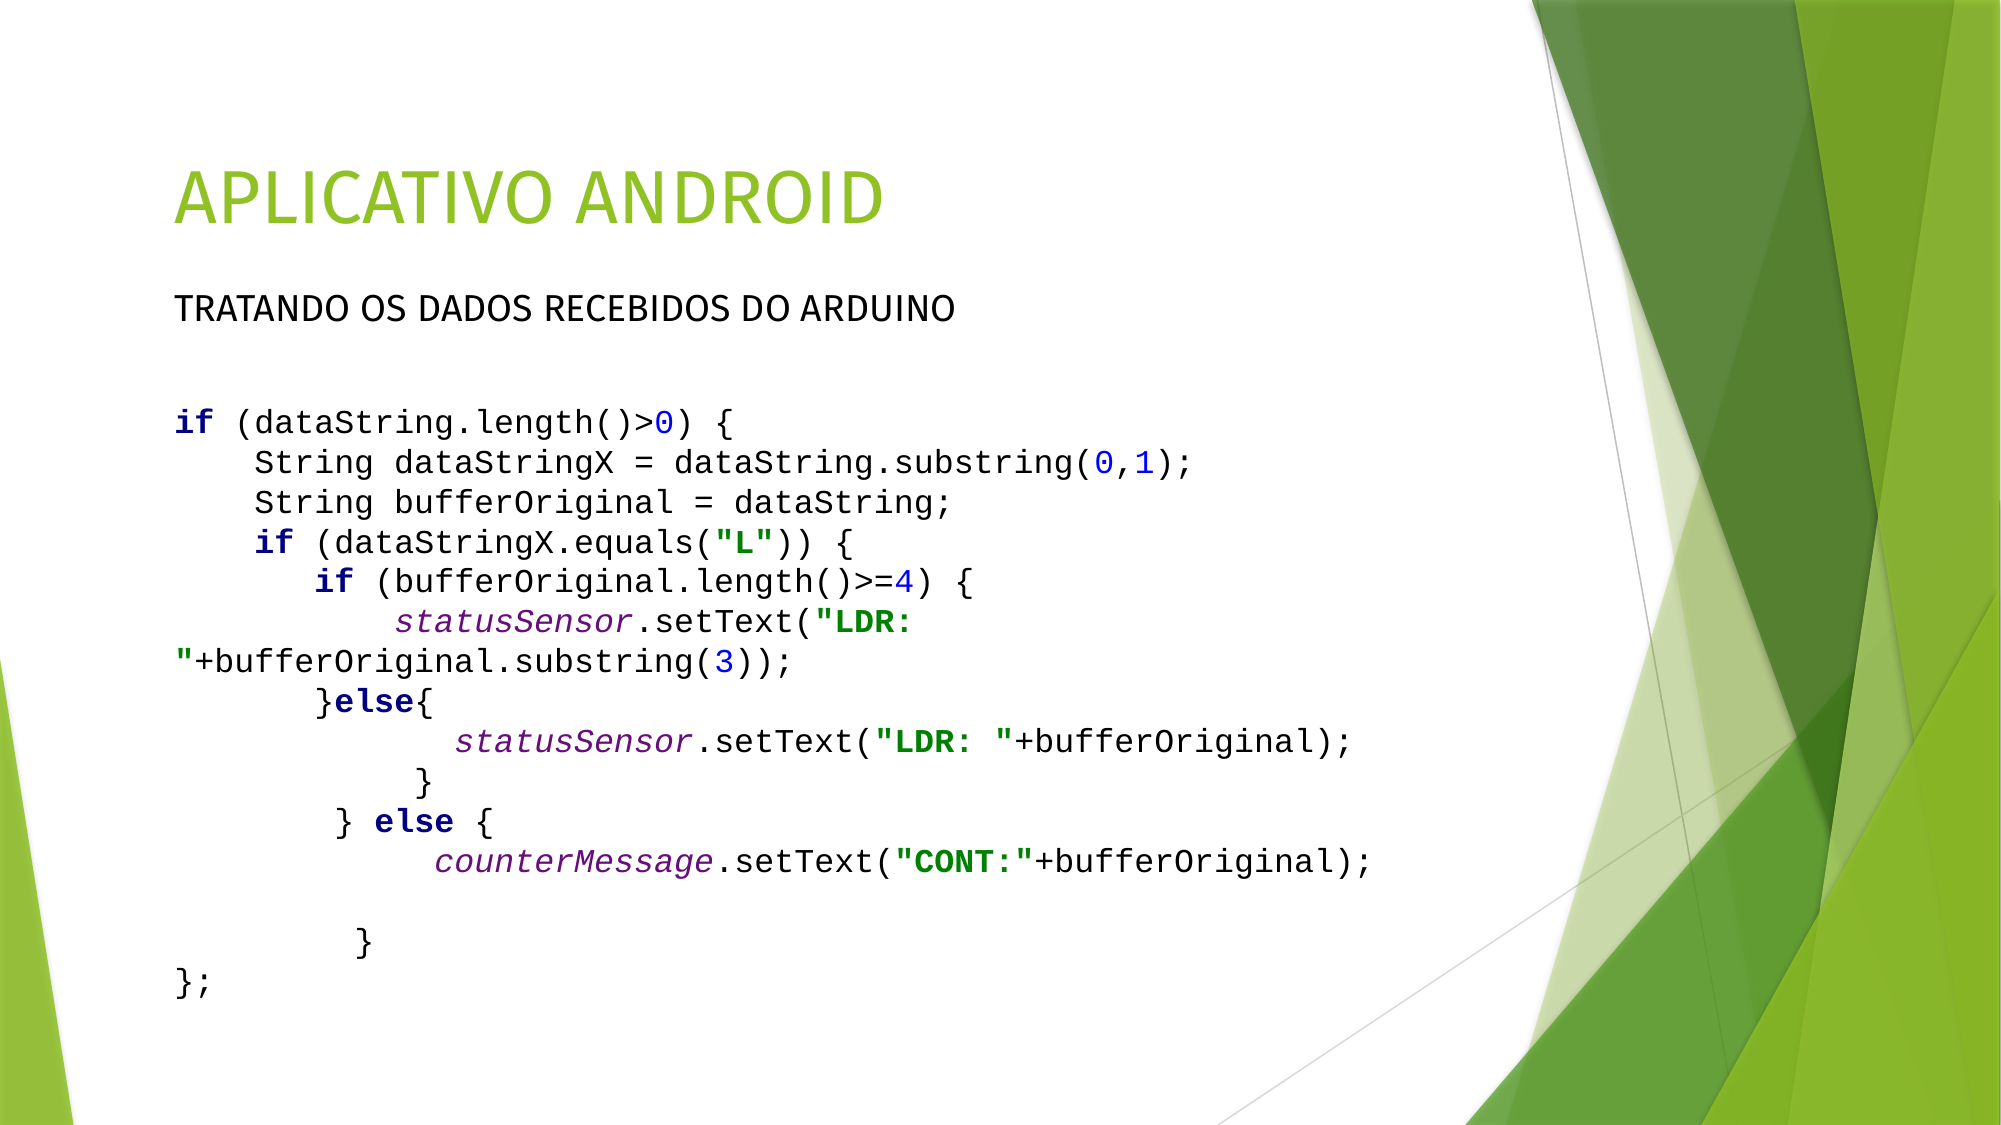

# APLICATIVO ANDROID
TRATANDO OS DADOS RECEBIDOS DO ARDUINO
if (dataString.length()>0) {
    String dataStringX = dataString.substring(0,1);
    String bufferOriginal = dataString;
    if (dataStringX.equals("L")) {
       if (bufferOriginal.length()>=4) {
           statusSensor.setText("LDR: "+bufferOriginal.substring(3));
       }else{
              statusSensor.setText("LDR: "+bufferOriginal);
            }
        } else {
             counterMessage.setText("CONT:"+bufferOriginal);
         }
};